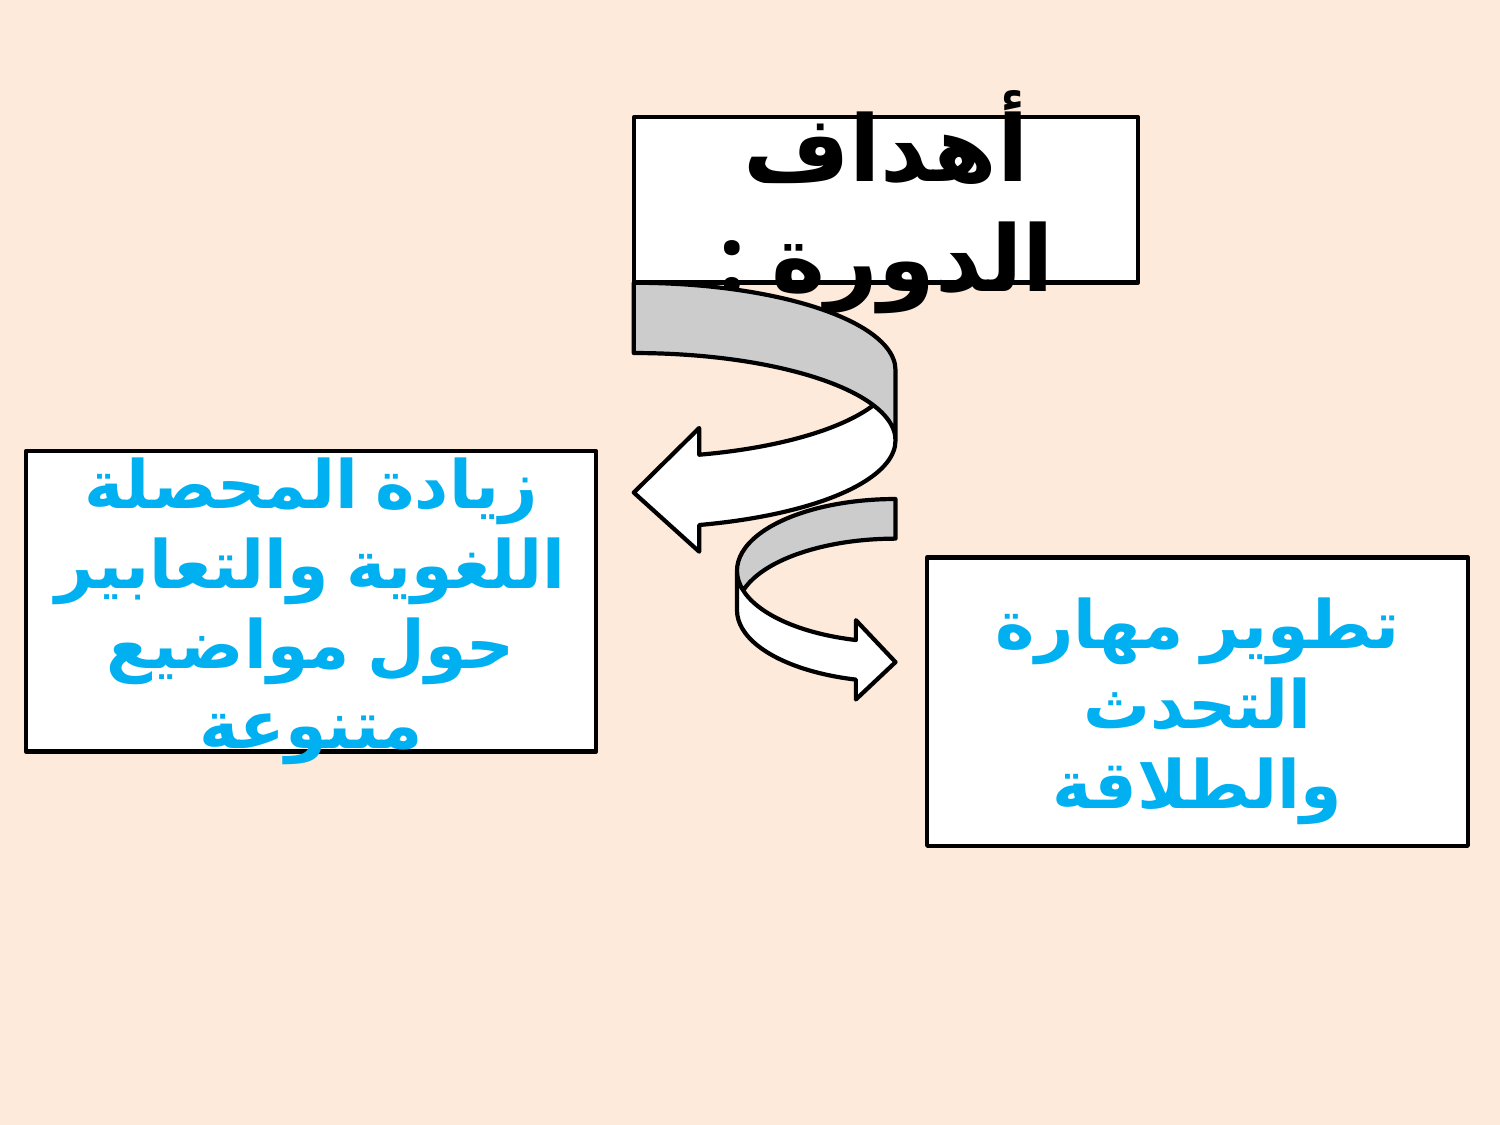

#
أهداف الدورة :

زيادة المحصلة اللغوية والتعابير حول مواضيع متنوعة

تطوير مهارة التحدث والطلاقة